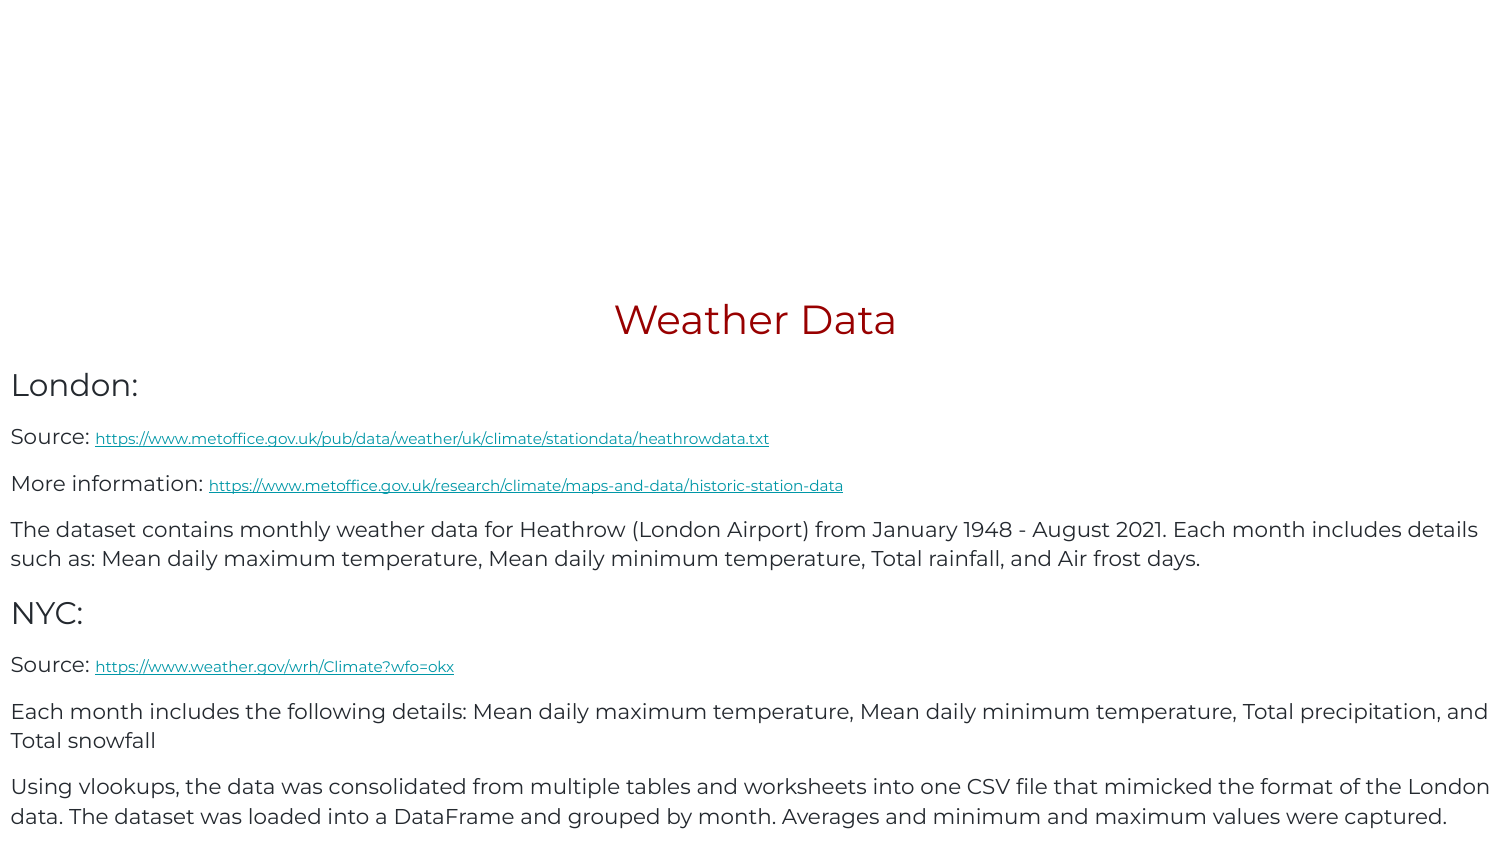

# Weather Data
London:
Source: https://www.metoffice.gov.uk/pub/data/weather/uk/climate/stationdata/heathrowdata.txt
More information: https://www.metoffice.gov.uk/research/climate/maps-and-data/historic-station-data
The dataset contains monthly weather data for Heathrow (London Airport) from January 1948 - August 2021. Each month includes details such as: Mean daily maximum temperature, Mean daily minimum temperature, Total rainfall, and Air frost days.
NYC:
Source: https://www.weather.gov/wrh/Climate?wfo=okx
Each month includes the following details: Mean daily maximum temperature, Mean daily minimum temperature, Total precipitation, and Total snowfall
Using vlookups, the data was consolidated from multiple tables and worksheets into one CSV file that mimicked the format of the London data. The dataset was loaded into a DataFrame and grouped by month. Averages and minimum and maximum values were captured.